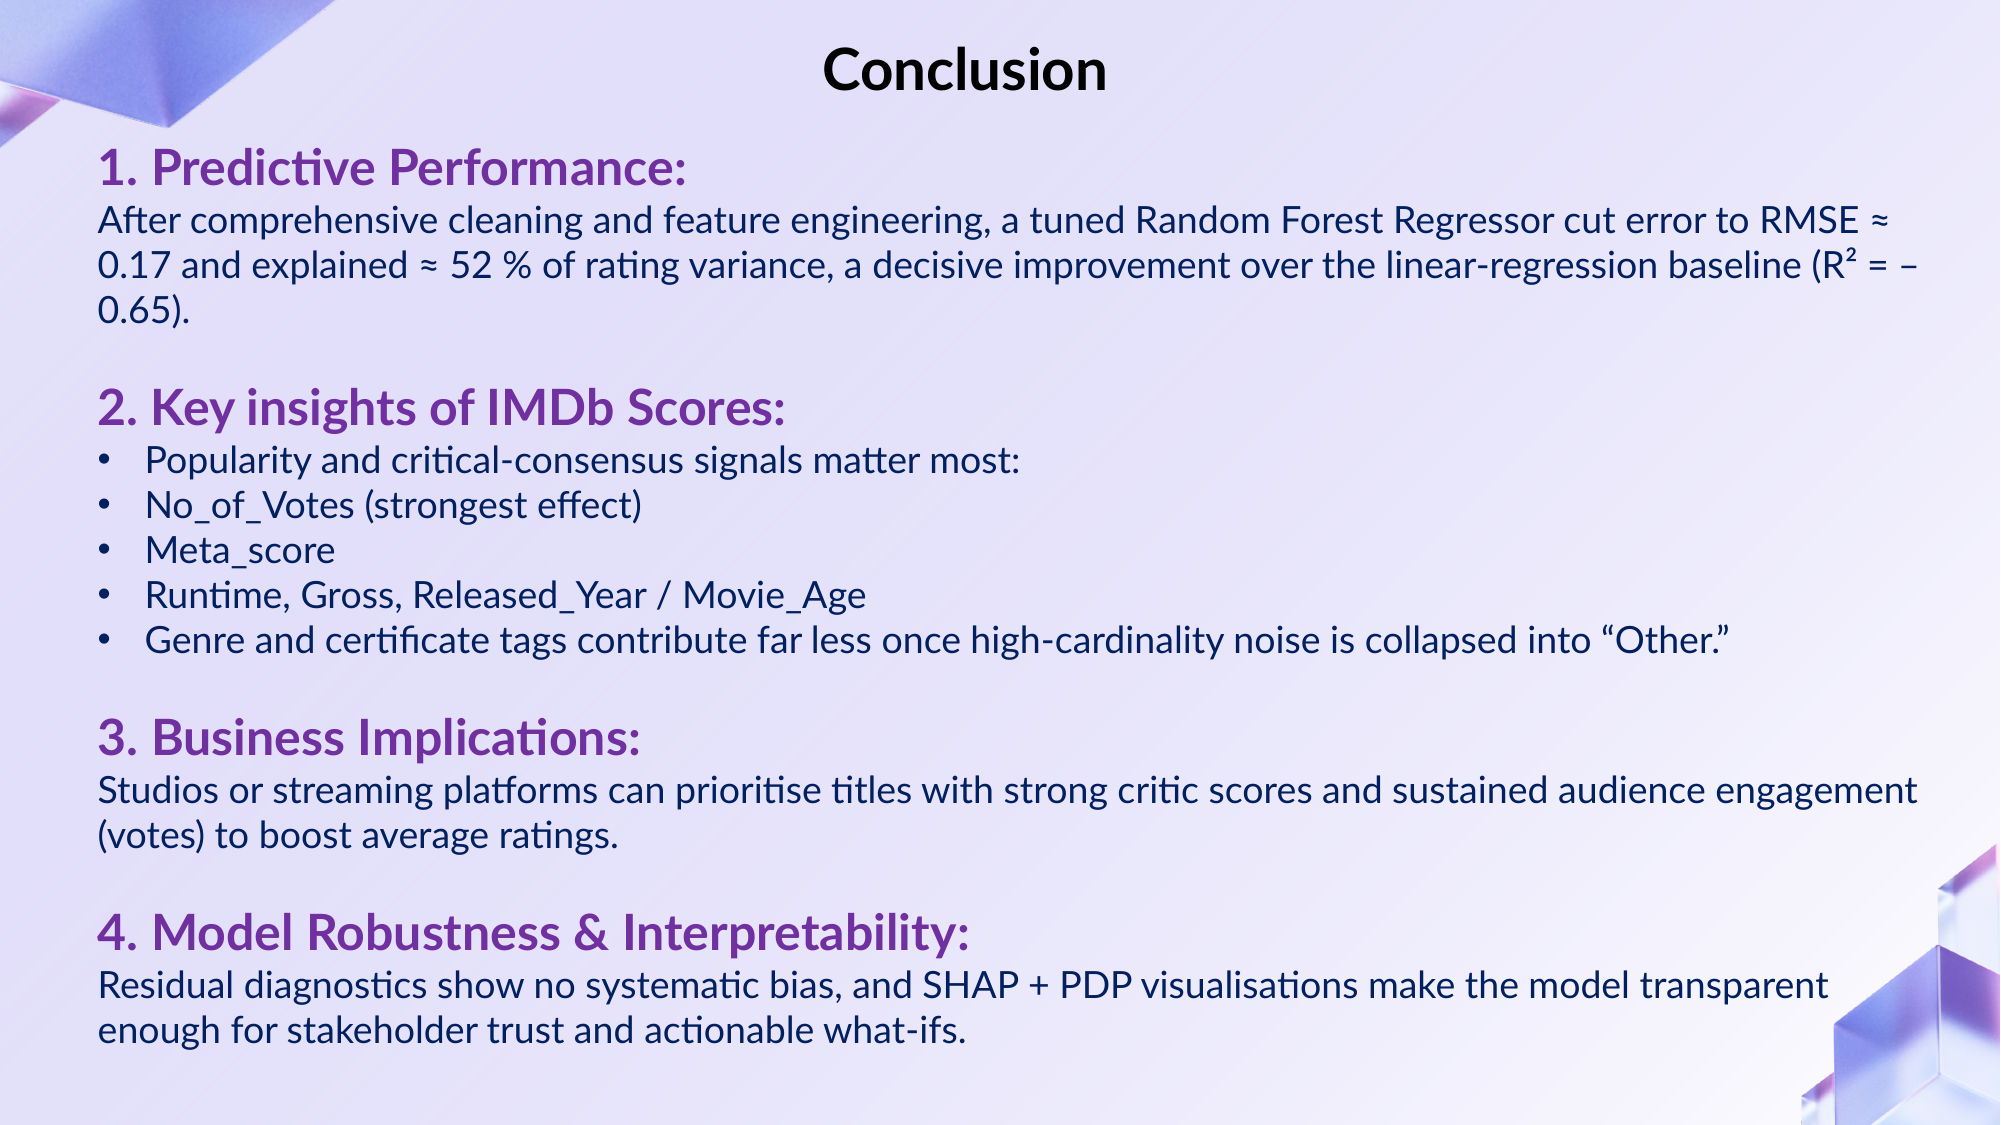

Conclusion
1. Predictive Performance:
After comprehensive cleaning and feature engineering, a tuned Random Forest Regressor cut error to RMSE ≈ 0.17 and explained ≈ 52 % of rating variance, a decisive improvement over the linear-regression baseline (R² = –0.65).

2. Key insights of IMDb Scores:
Popularity and critical-consensus signals matter most:
No_of_Votes (strongest effect)
Meta_score
Runtime, Gross, Released_Year / Movie_Age
Genre and certificate tags contribute far less once high-cardinality noise is collapsed into “Other.”

3. Business Implications:
Studios or streaming platforms can prioritise titles with strong critic scores and sustained audience engagement (votes) to boost average ratings.

4. Model Robustness & Interpretability:
Residual diagnostics show no systematic bias, and SHAP + PDP visualisations make the model transparent enough for stakeholder trust and actionable what-ifs.